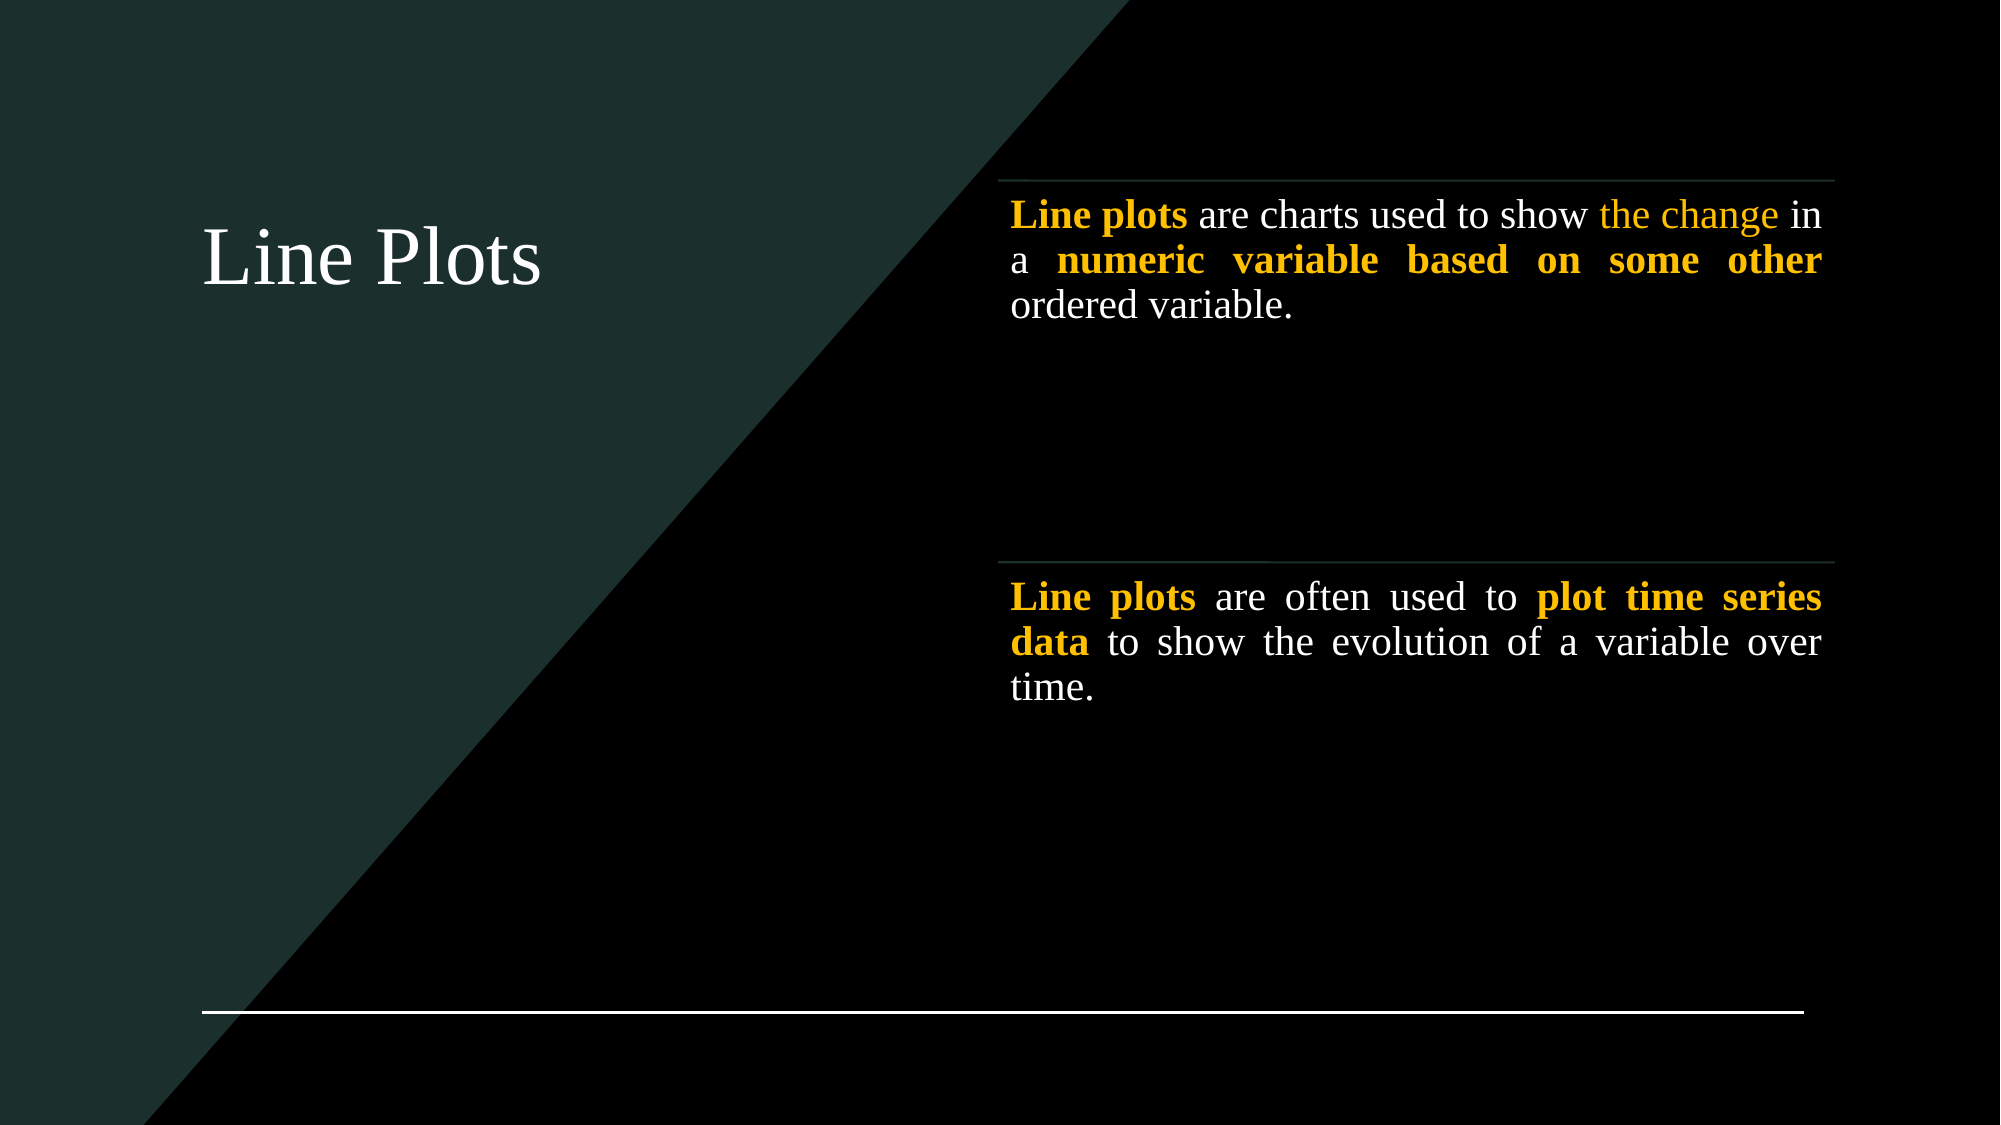

Line plots are charts used to show the change in a numeric variable based on some other ordered variable.
Line plots are often used to plot time series data to show the evolution of a variable over time.
# Line Plots